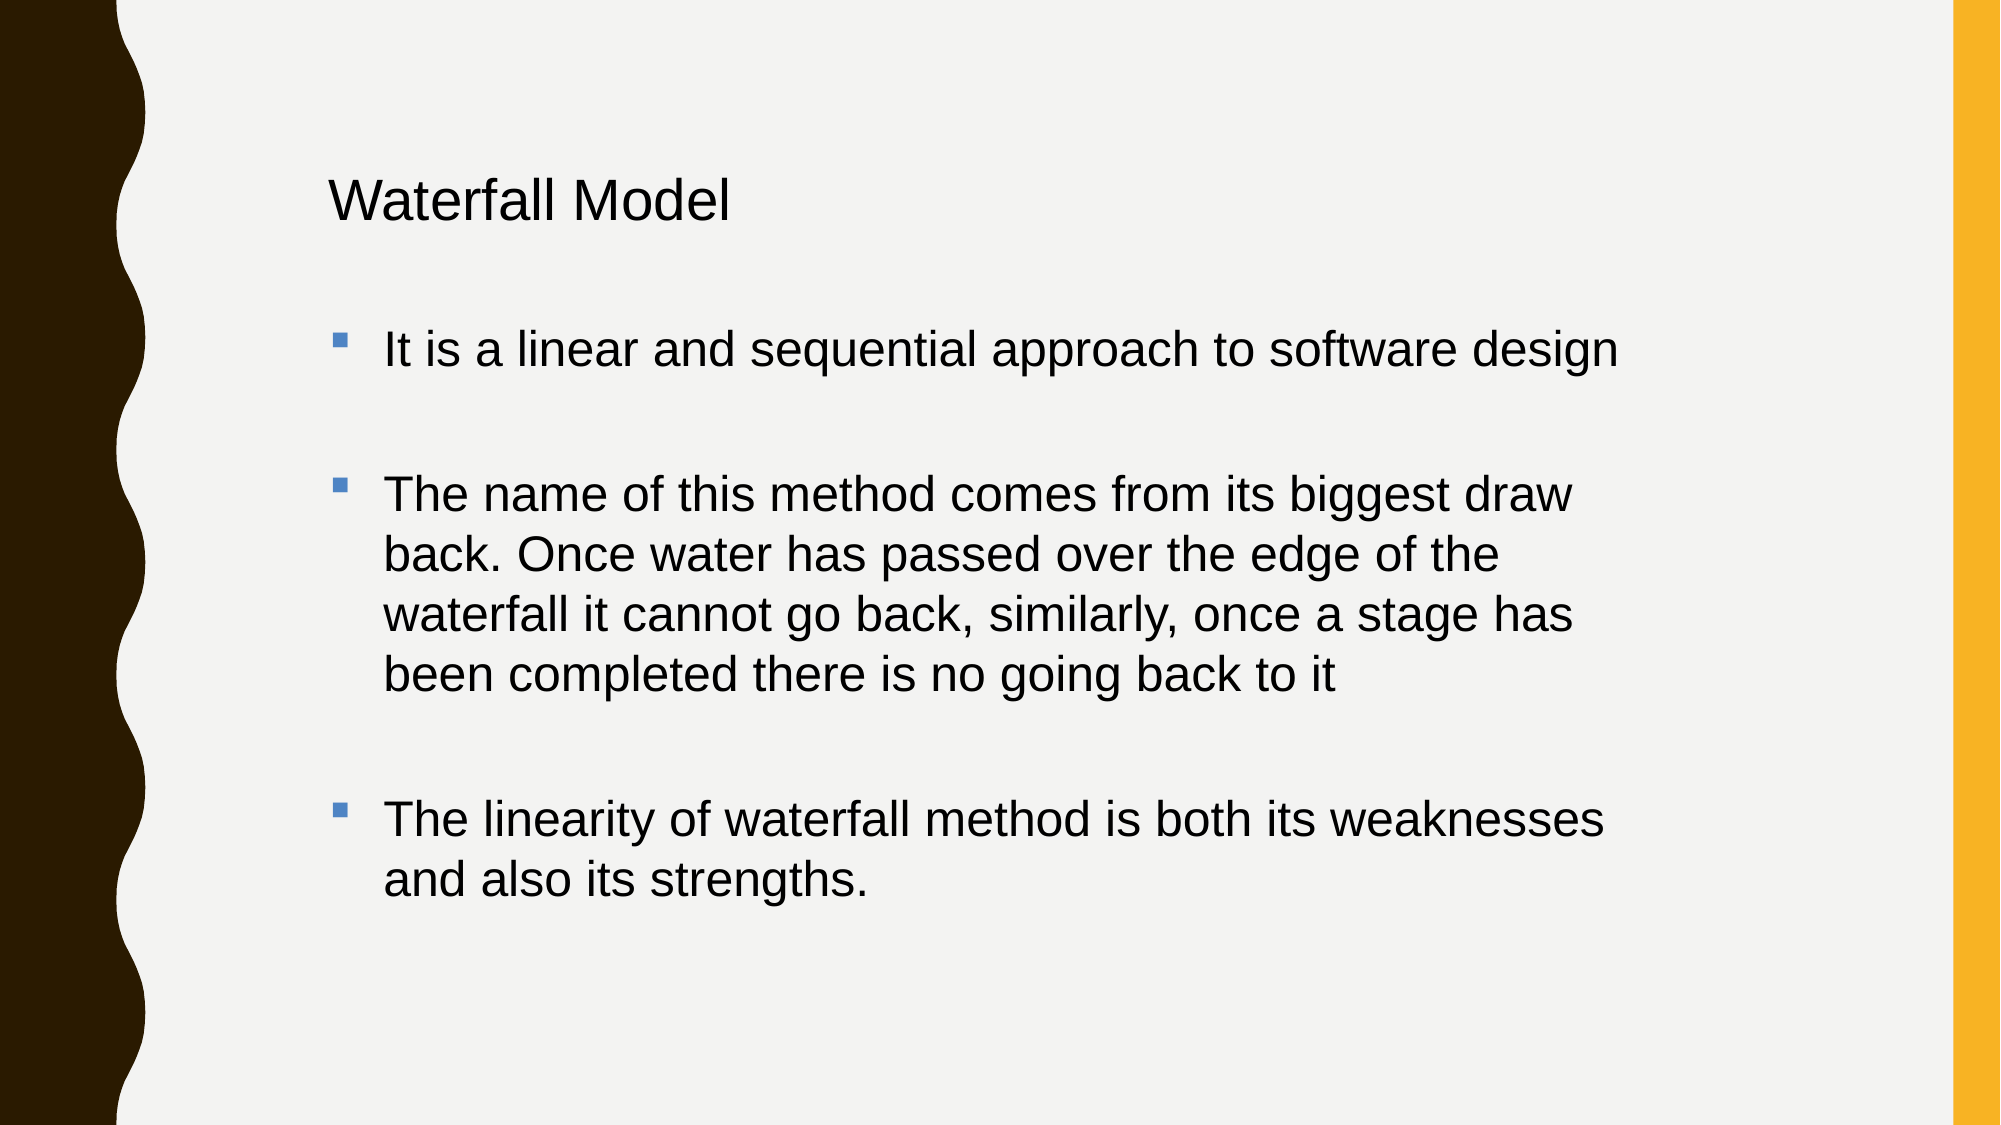

Waterfall Model

It is a linear and sequential approach to software design

The name of this method comes from its biggest draw back. Once water has passed over the edge of the waterfall it cannot go back, similarly, once a stage has been completed there is no going back to it

The linearity of waterfall method is both its weaknesses and also its strengths.